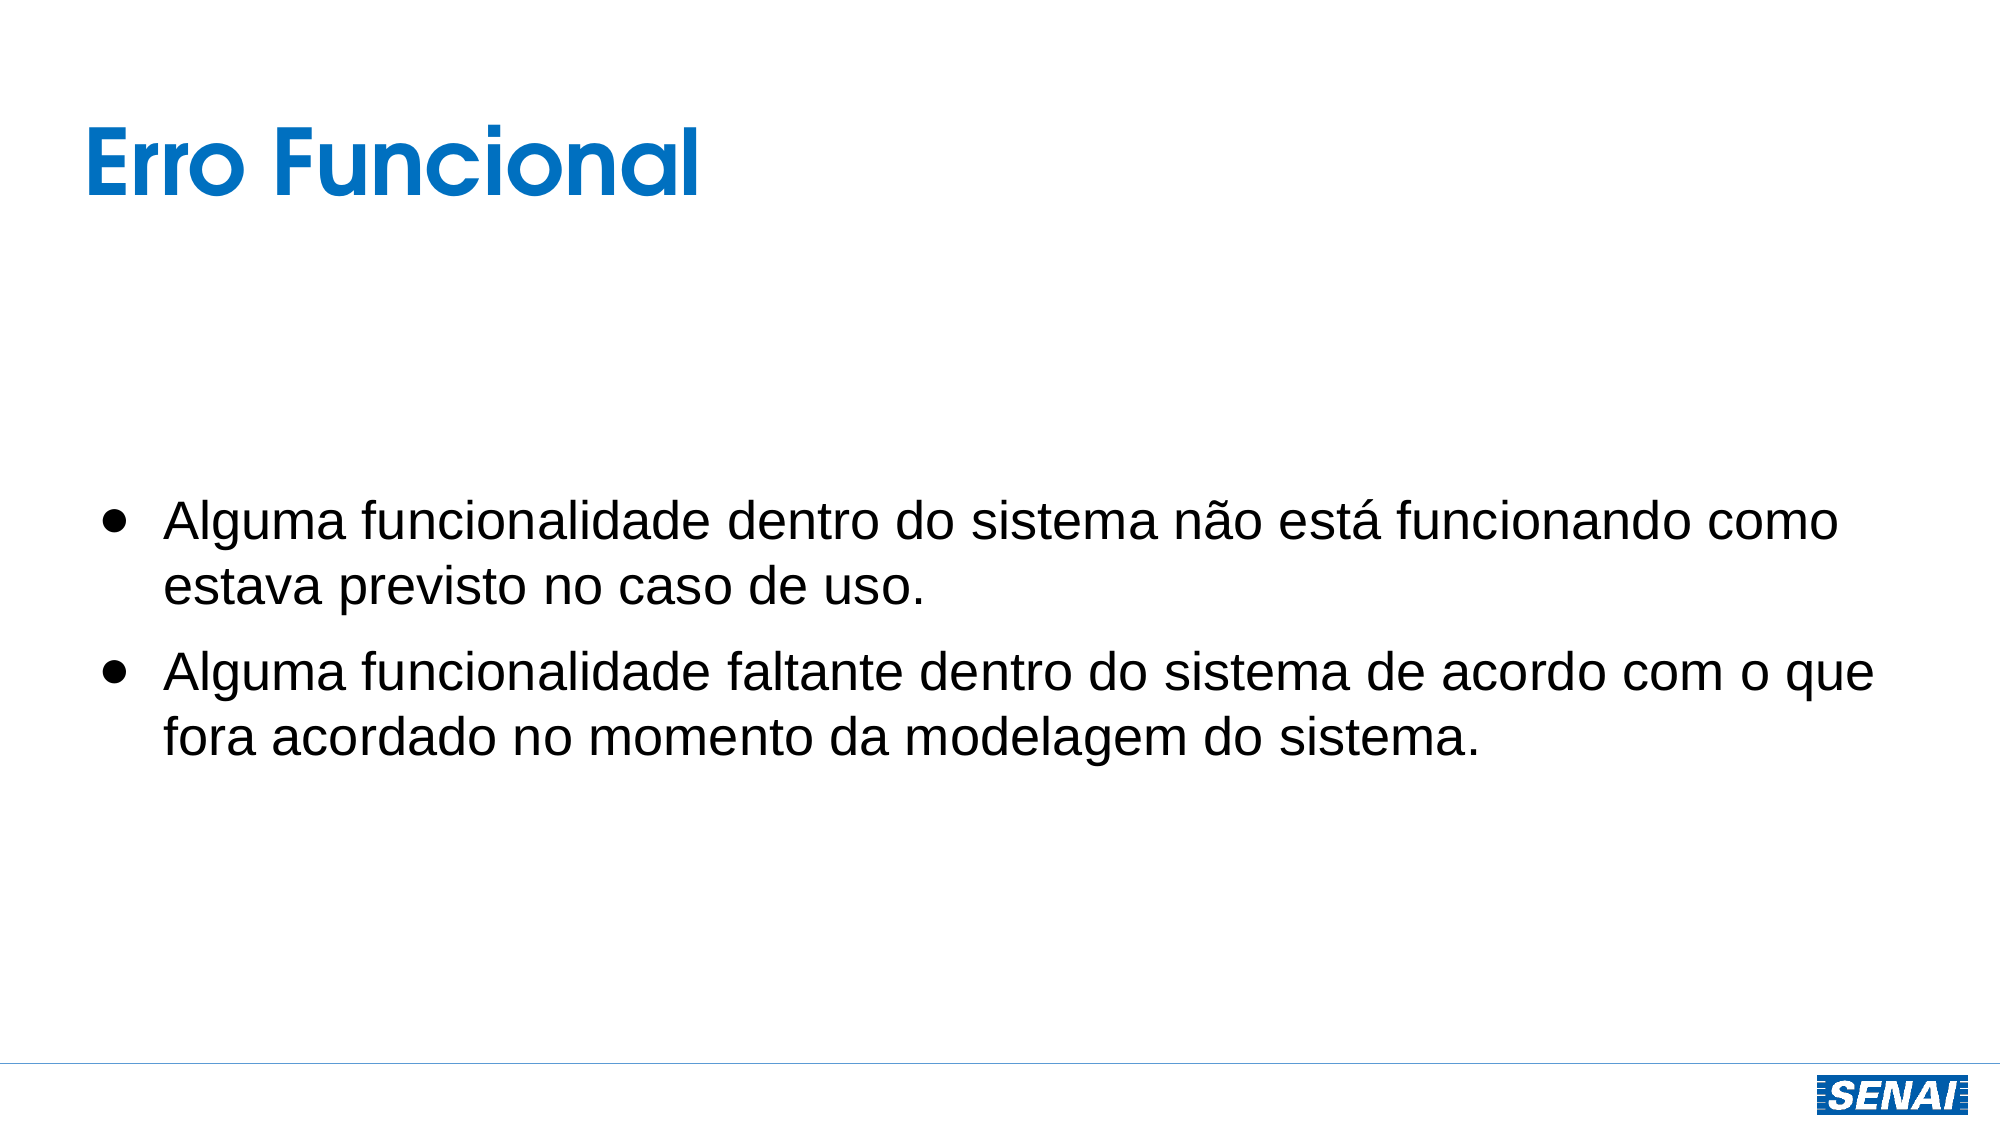

# Erro Funcional
Alguma funcionalidade dentro do sistema não está funcionando como estava previsto no caso de uso.
Alguma funcionalidade faltante dentro do sistema de acordo com o que fora acordado no momento da modelagem do sistema.